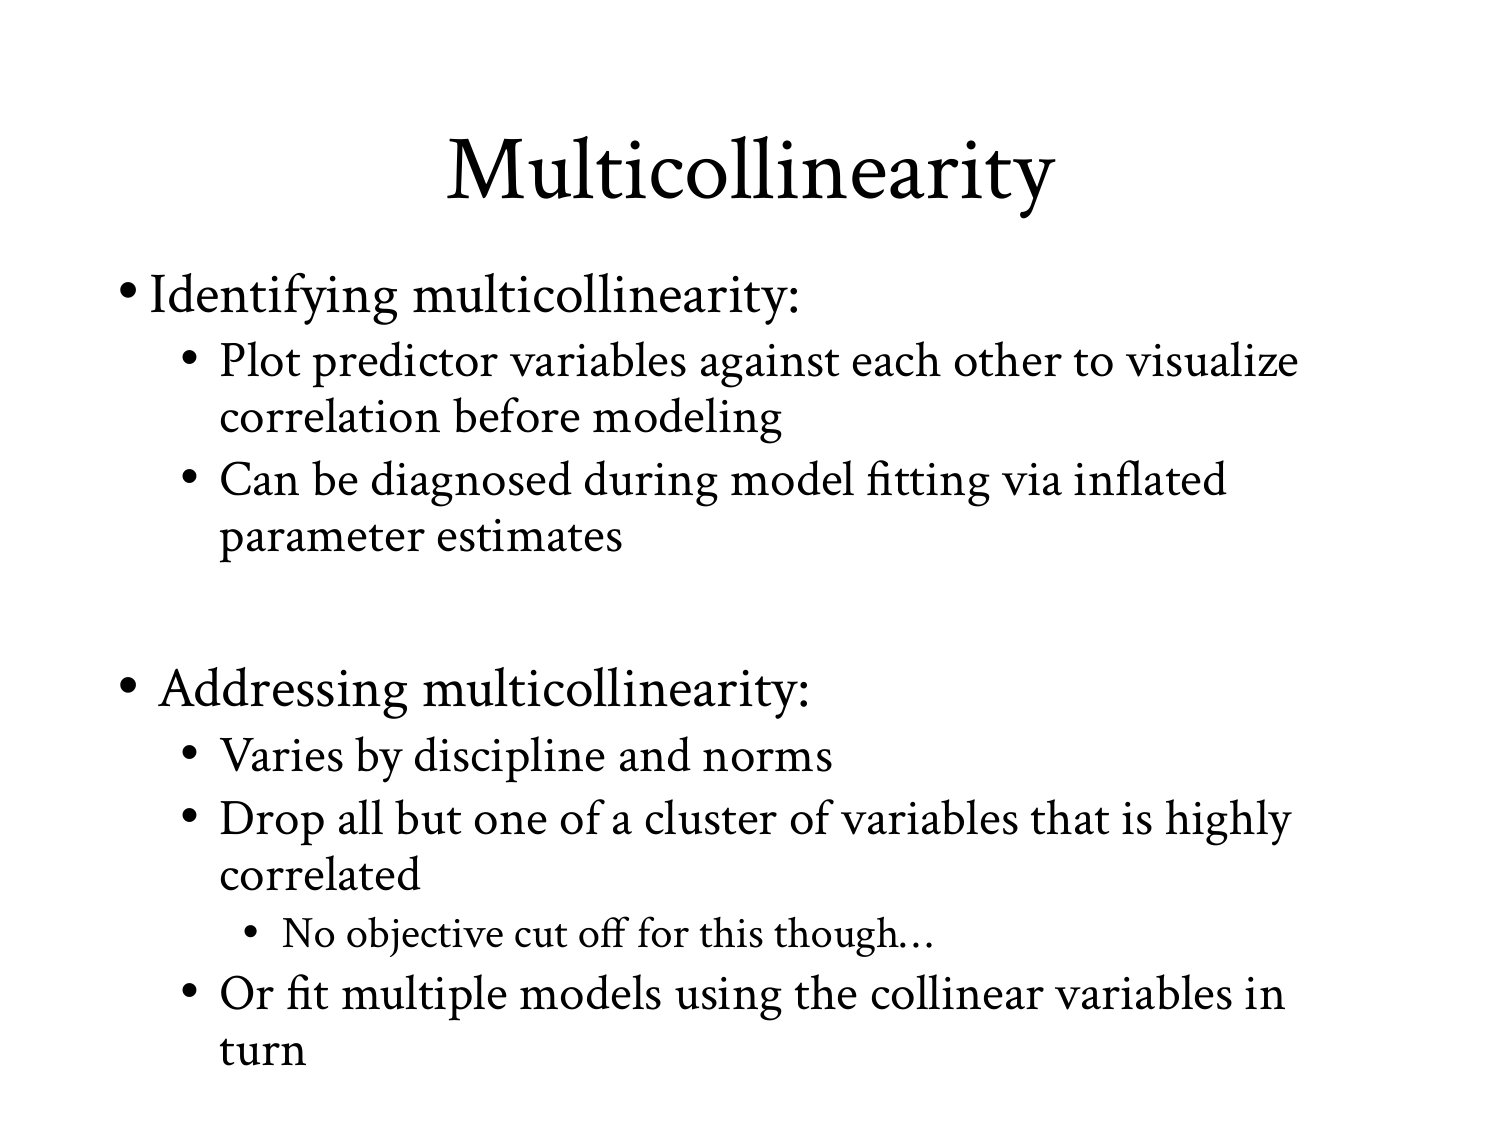

# Multicollinearity
Identifying multicollinearity:
Plot predictor variables against each other to visualize correlation before modeling
Can be diagnosed during model fitting via inflated parameter estimates

Addressing multicollinearity:
Varies by discipline and norms
Drop all but one of a cluster of variables that is highly correlated
No objective cut off for this though…
Or fit multiple models using the collinear variables in turn